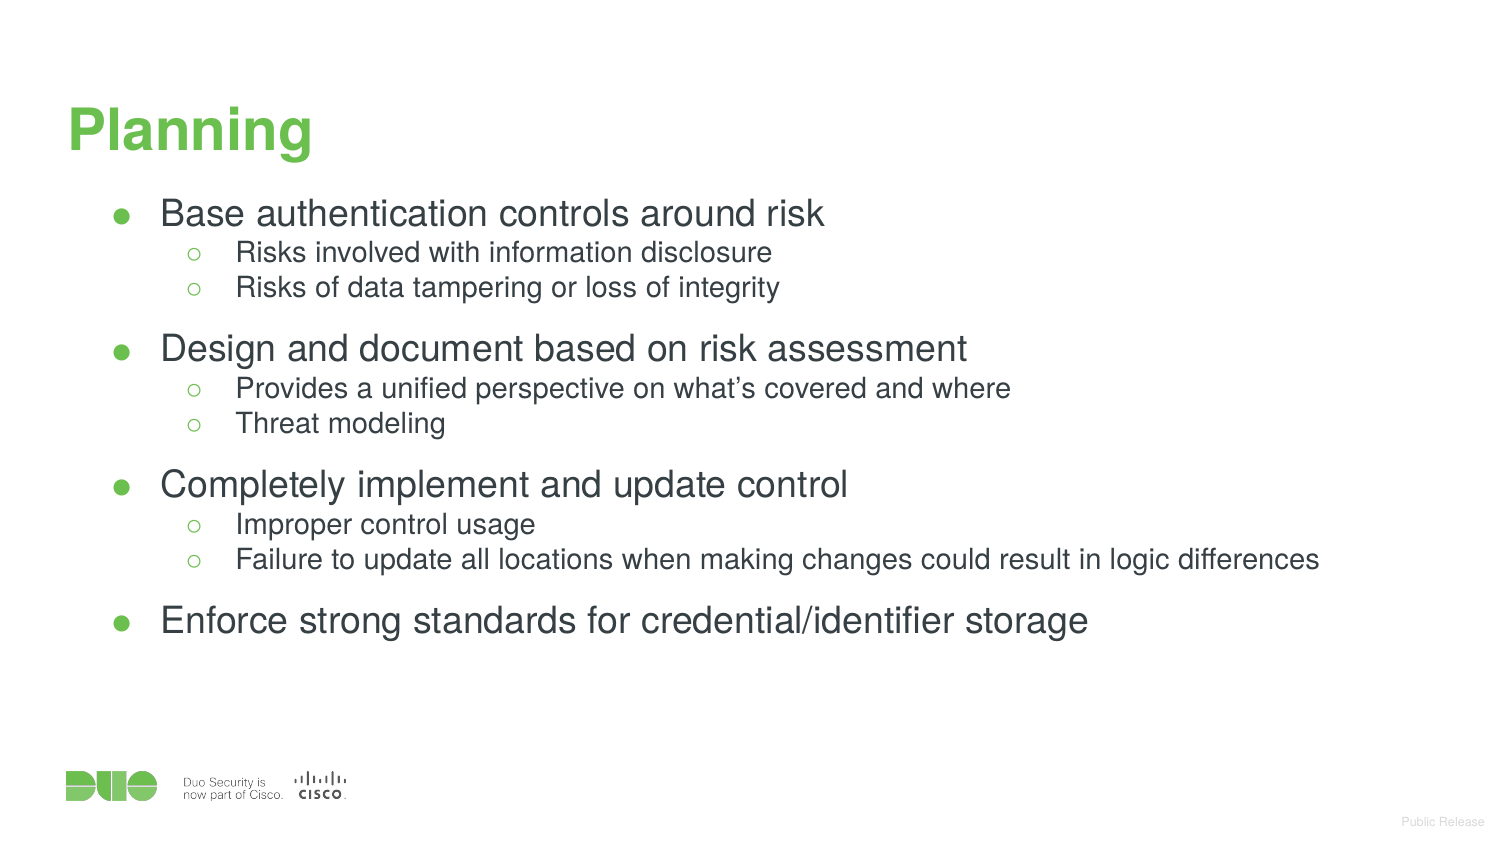

# Planning
Base authentication controls around risk
Risks involved with information disclosure
Risks of data tampering or loss of integrity
Design and document based on risk assessment
Provides a unified perspective on what’s covered and where
Threat modeling
Completely implement and update control
Improper control usage
Failure to update all locations when making changes could result in logic differences
Enforce strong standards for credential/identifier storage